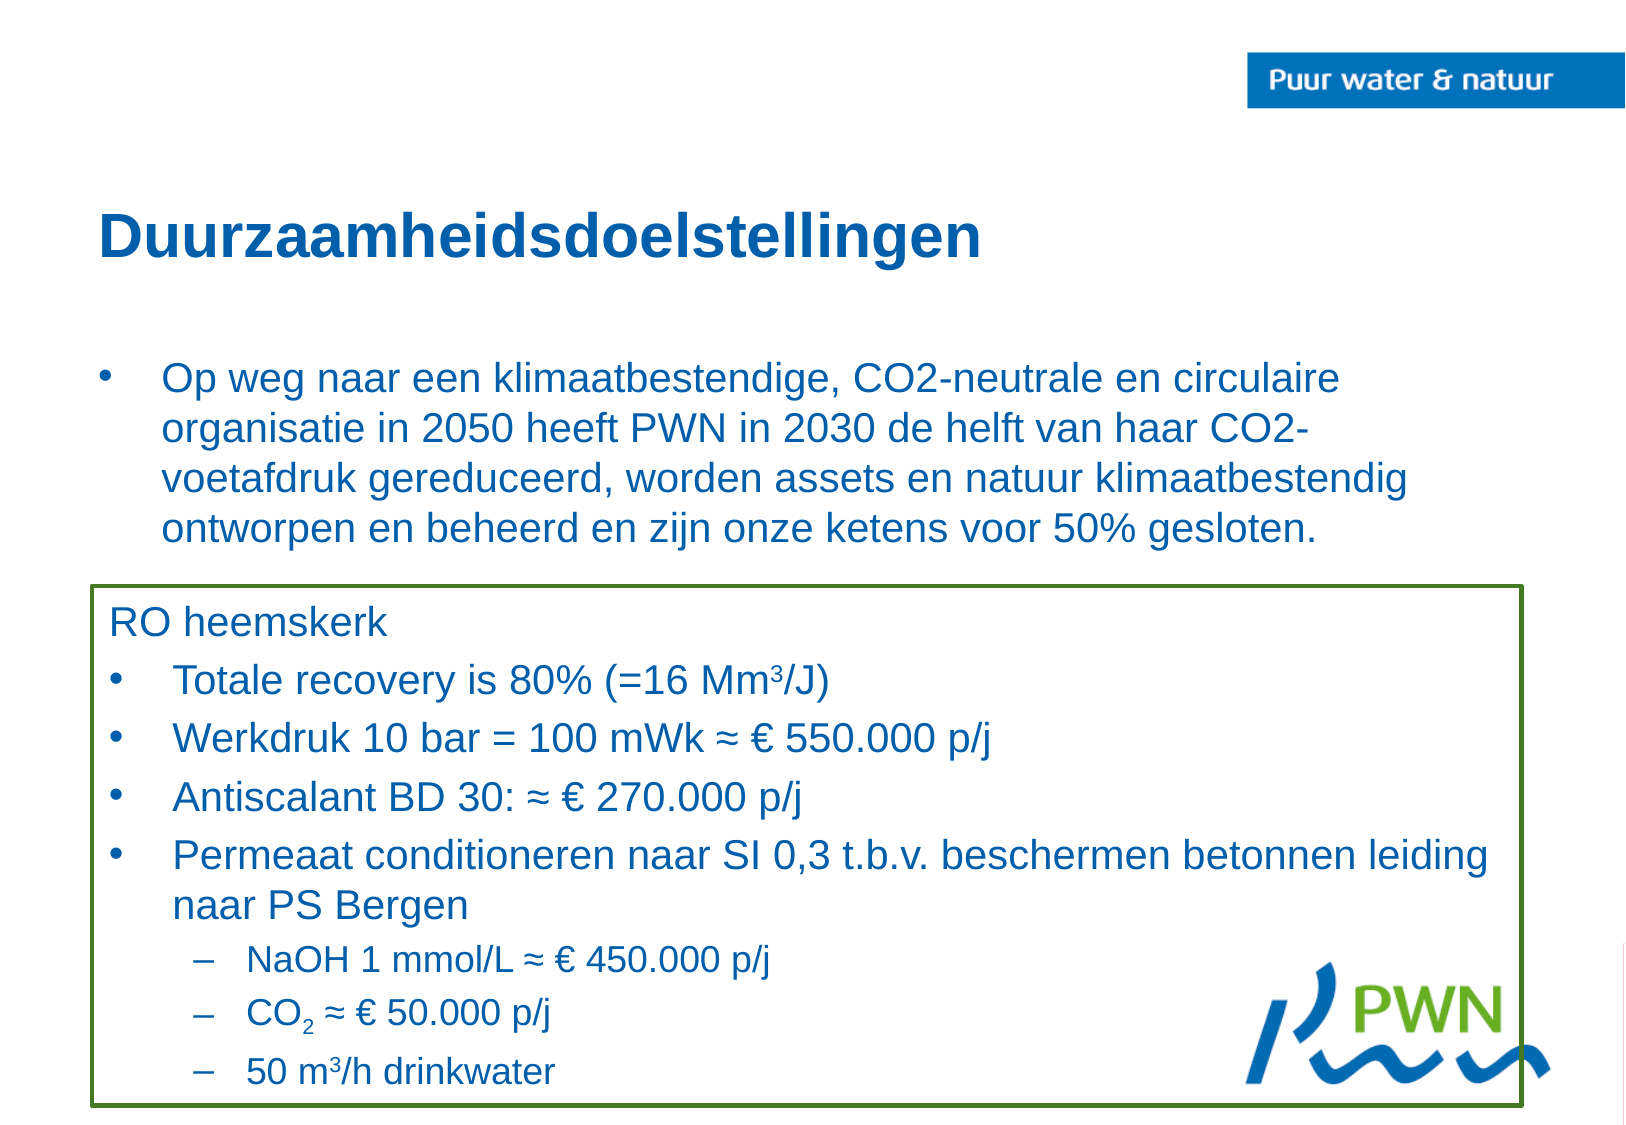

# Duurzaamheidsdoelstellingen
Op weg naar een klimaatbestendige, CO2-neutrale en circulaire organisatie in 2050 heeft PWN in 2030 de helft van haar CO2-voetafdruk gereduceerd, worden assets en natuur klimaatbestendig ontworpen en beheerd en zijn onze ketens voor 50% gesloten.

RO heemskerk
Totale recovery is 80% (=16 Mm3/J)
Werkdruk 10 bar = 100 mWk ≈ € 550.000 p/j
Antiscalant BD 30: ≈ € 270.000 p/j
Permeaat conditioneren naar SI 0,3 t.b.v. beschermen betonnen leiding naar PS Bergen
NaOH 1 mmol/L ≈ € 450.000 p/j
CO2 ≈ € 50.000 p/j
50 m3/h drinkwater